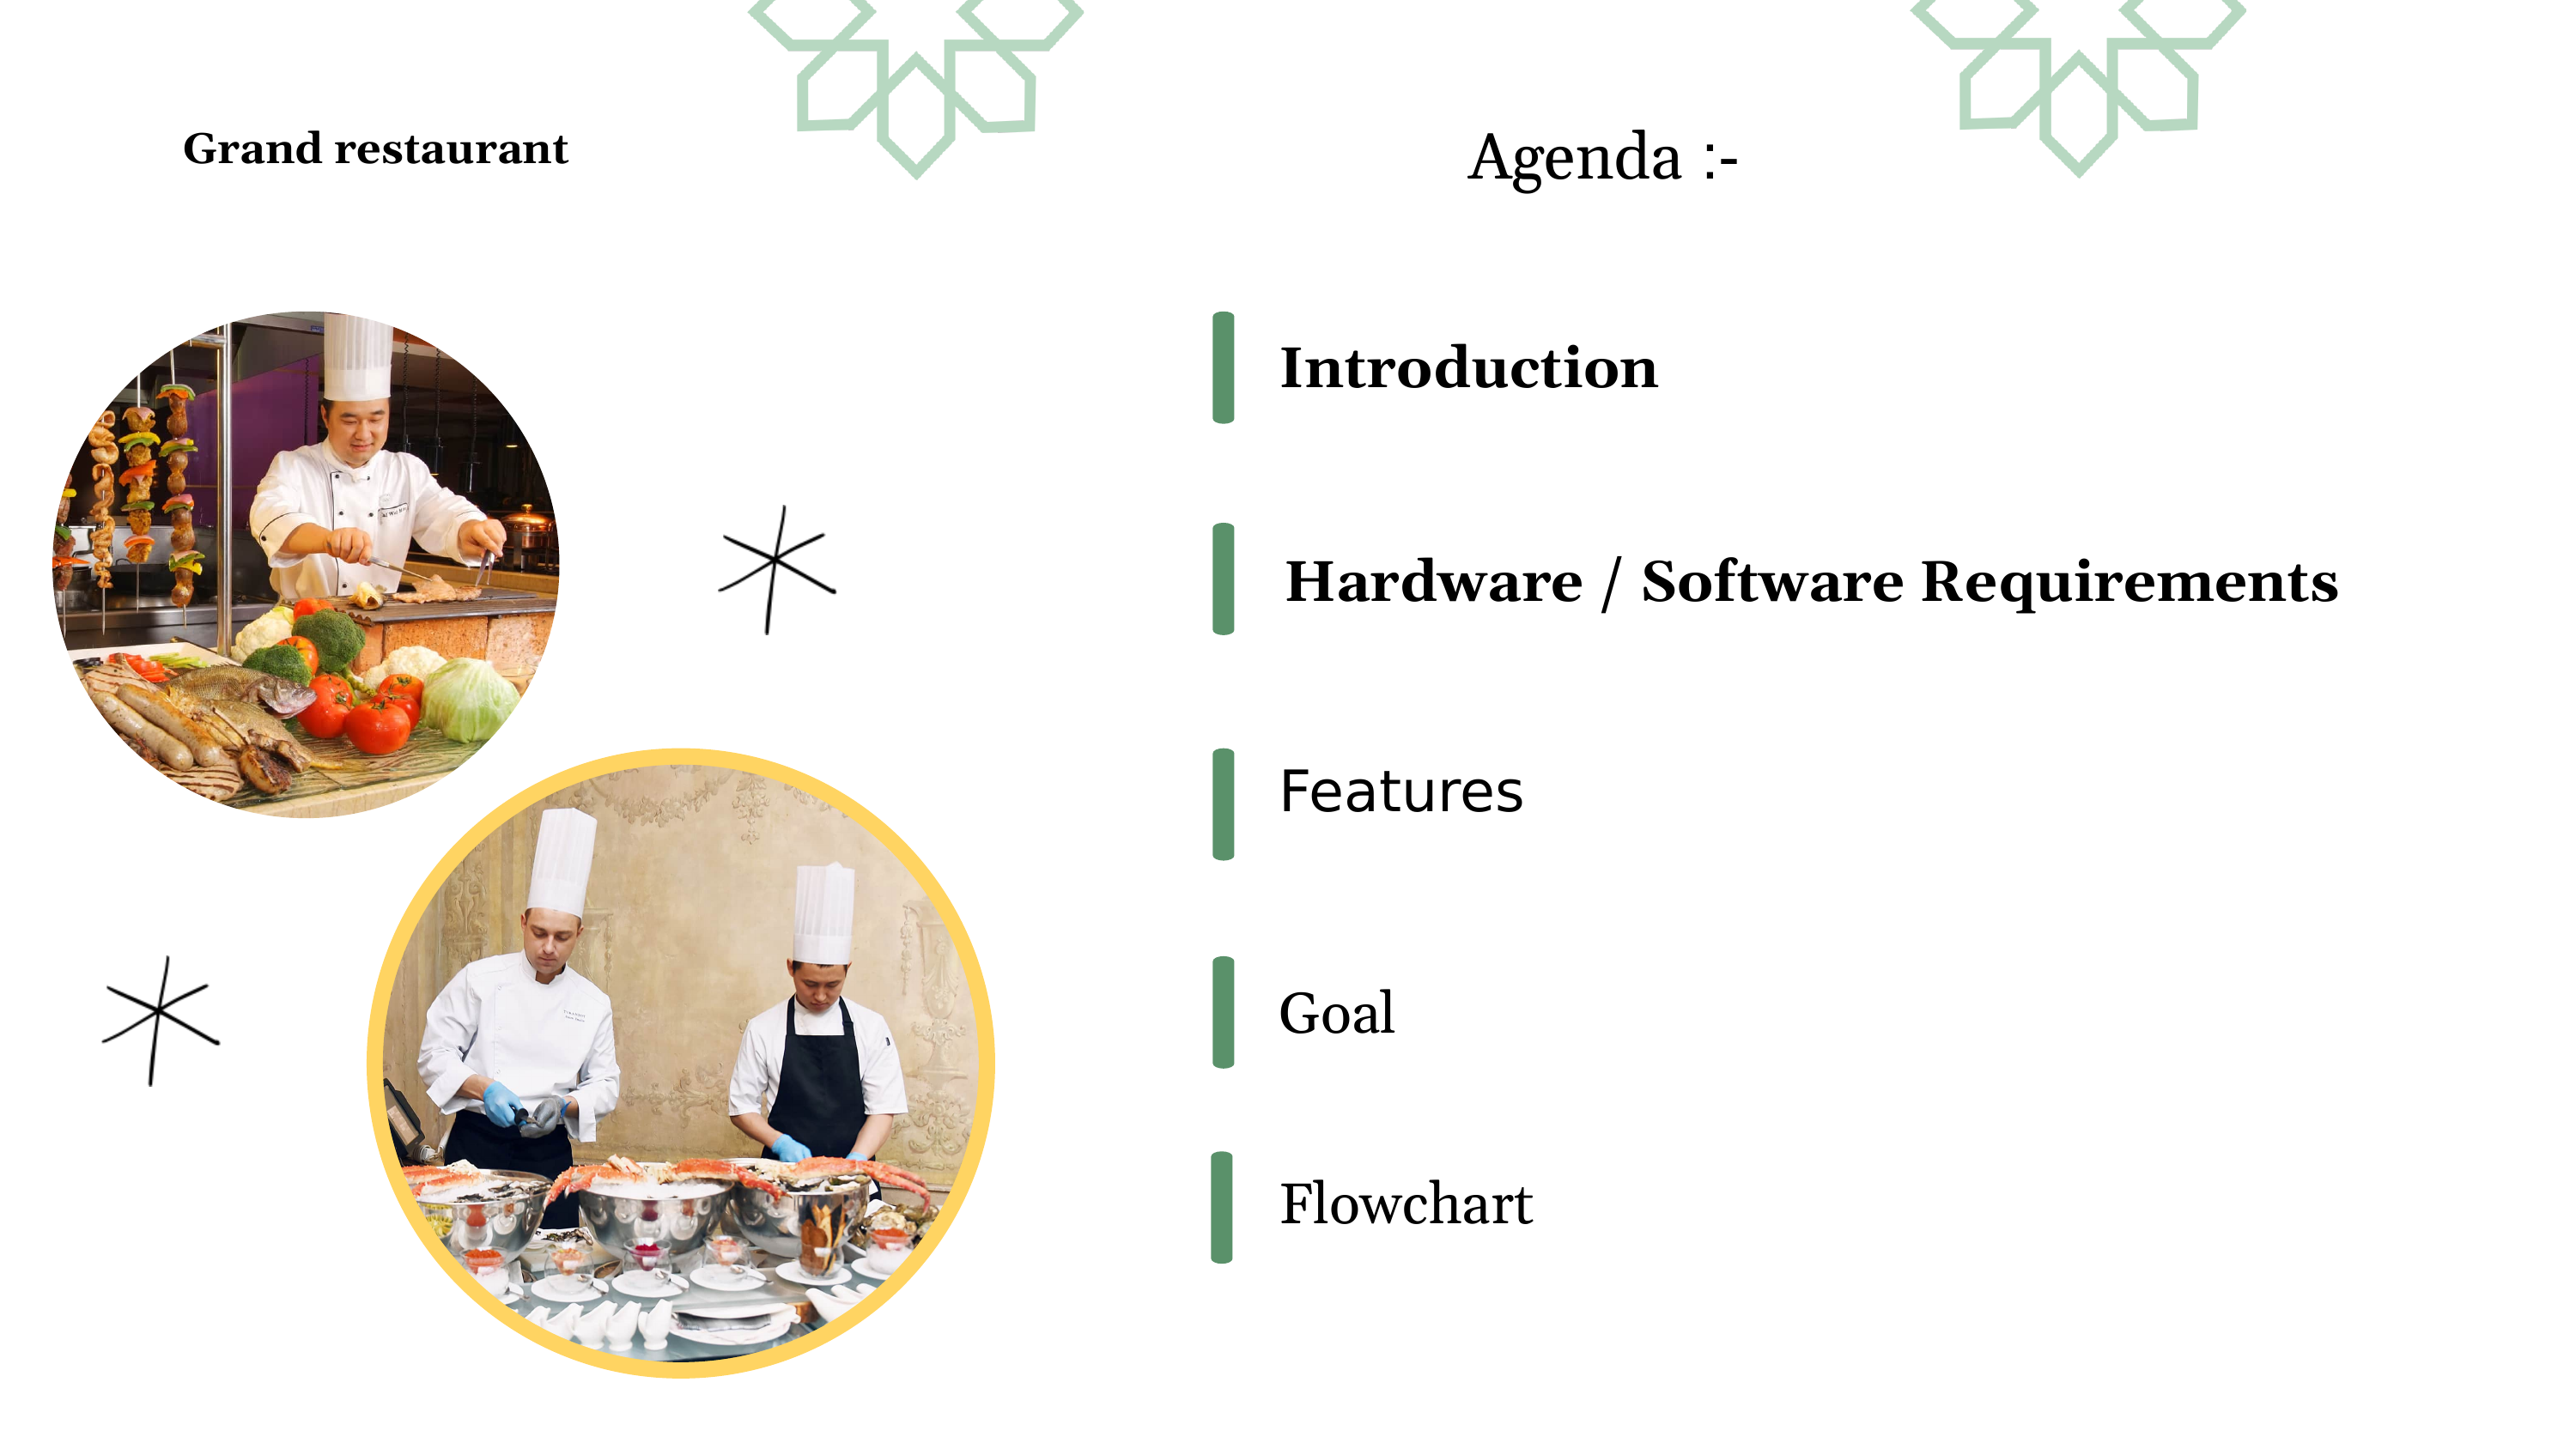

Grand restaurant
Agenda :-

Introduction

Hardware / Software Requirements

Features

Goal

Flowchart